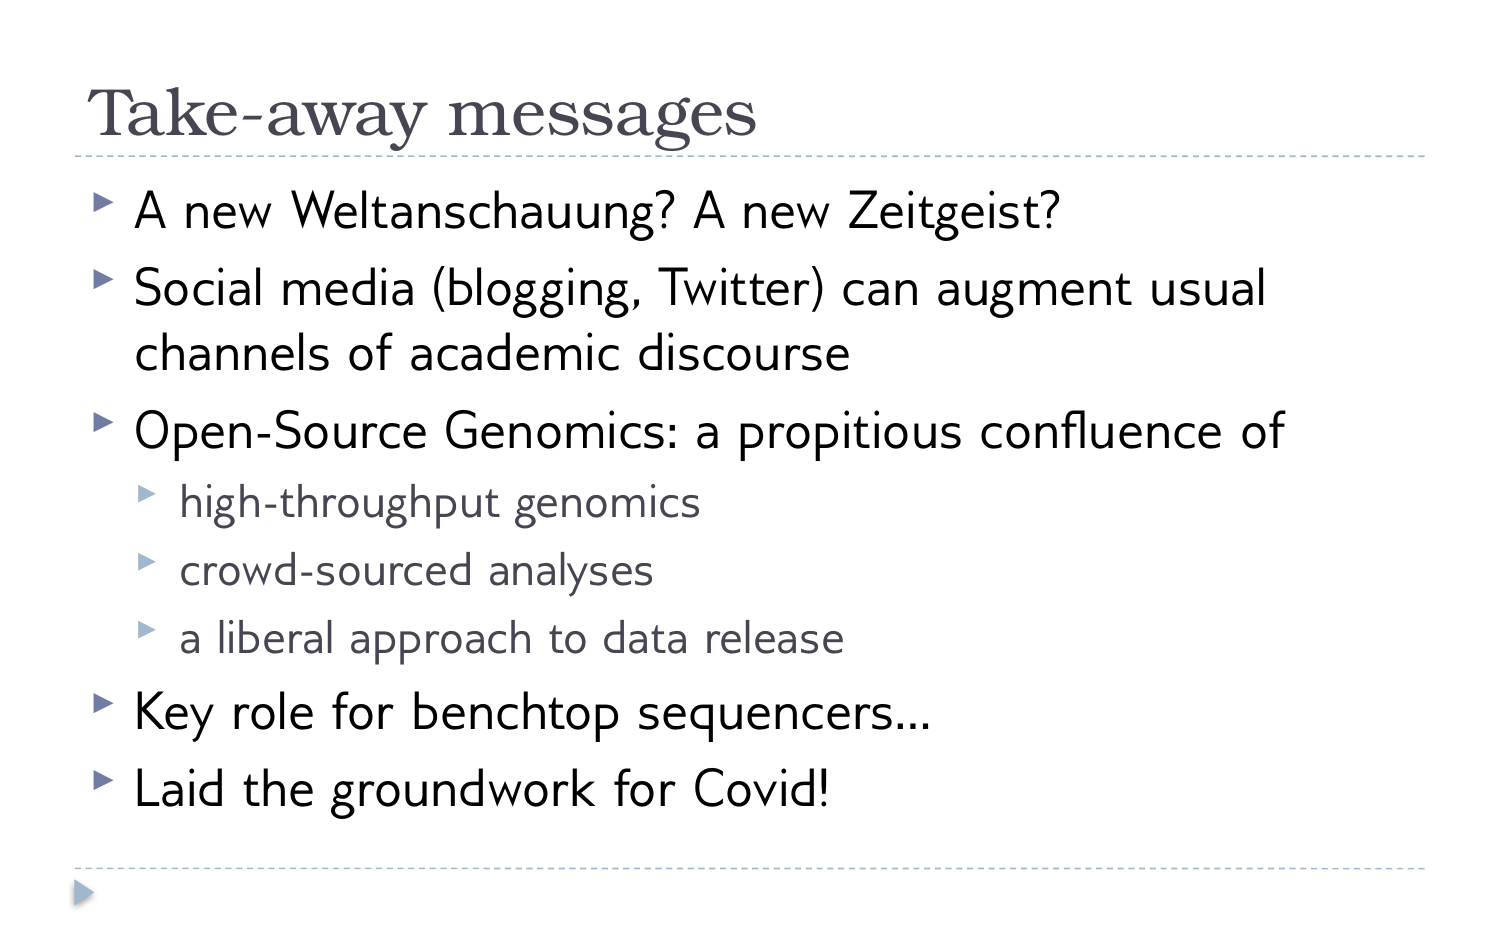

# Take-away messages
A new Weltanschauung? A new Zeitgeist?
Social media (blogging, Twitter) can augment usual channels of academic discourse
Open-Source Genomics: a propitious confluence of
high-throughput genomics
crowd-sourced analyses
a liberal approach to data release
Key role for benchtop sequencers…
Laid the groundwork for Covid!